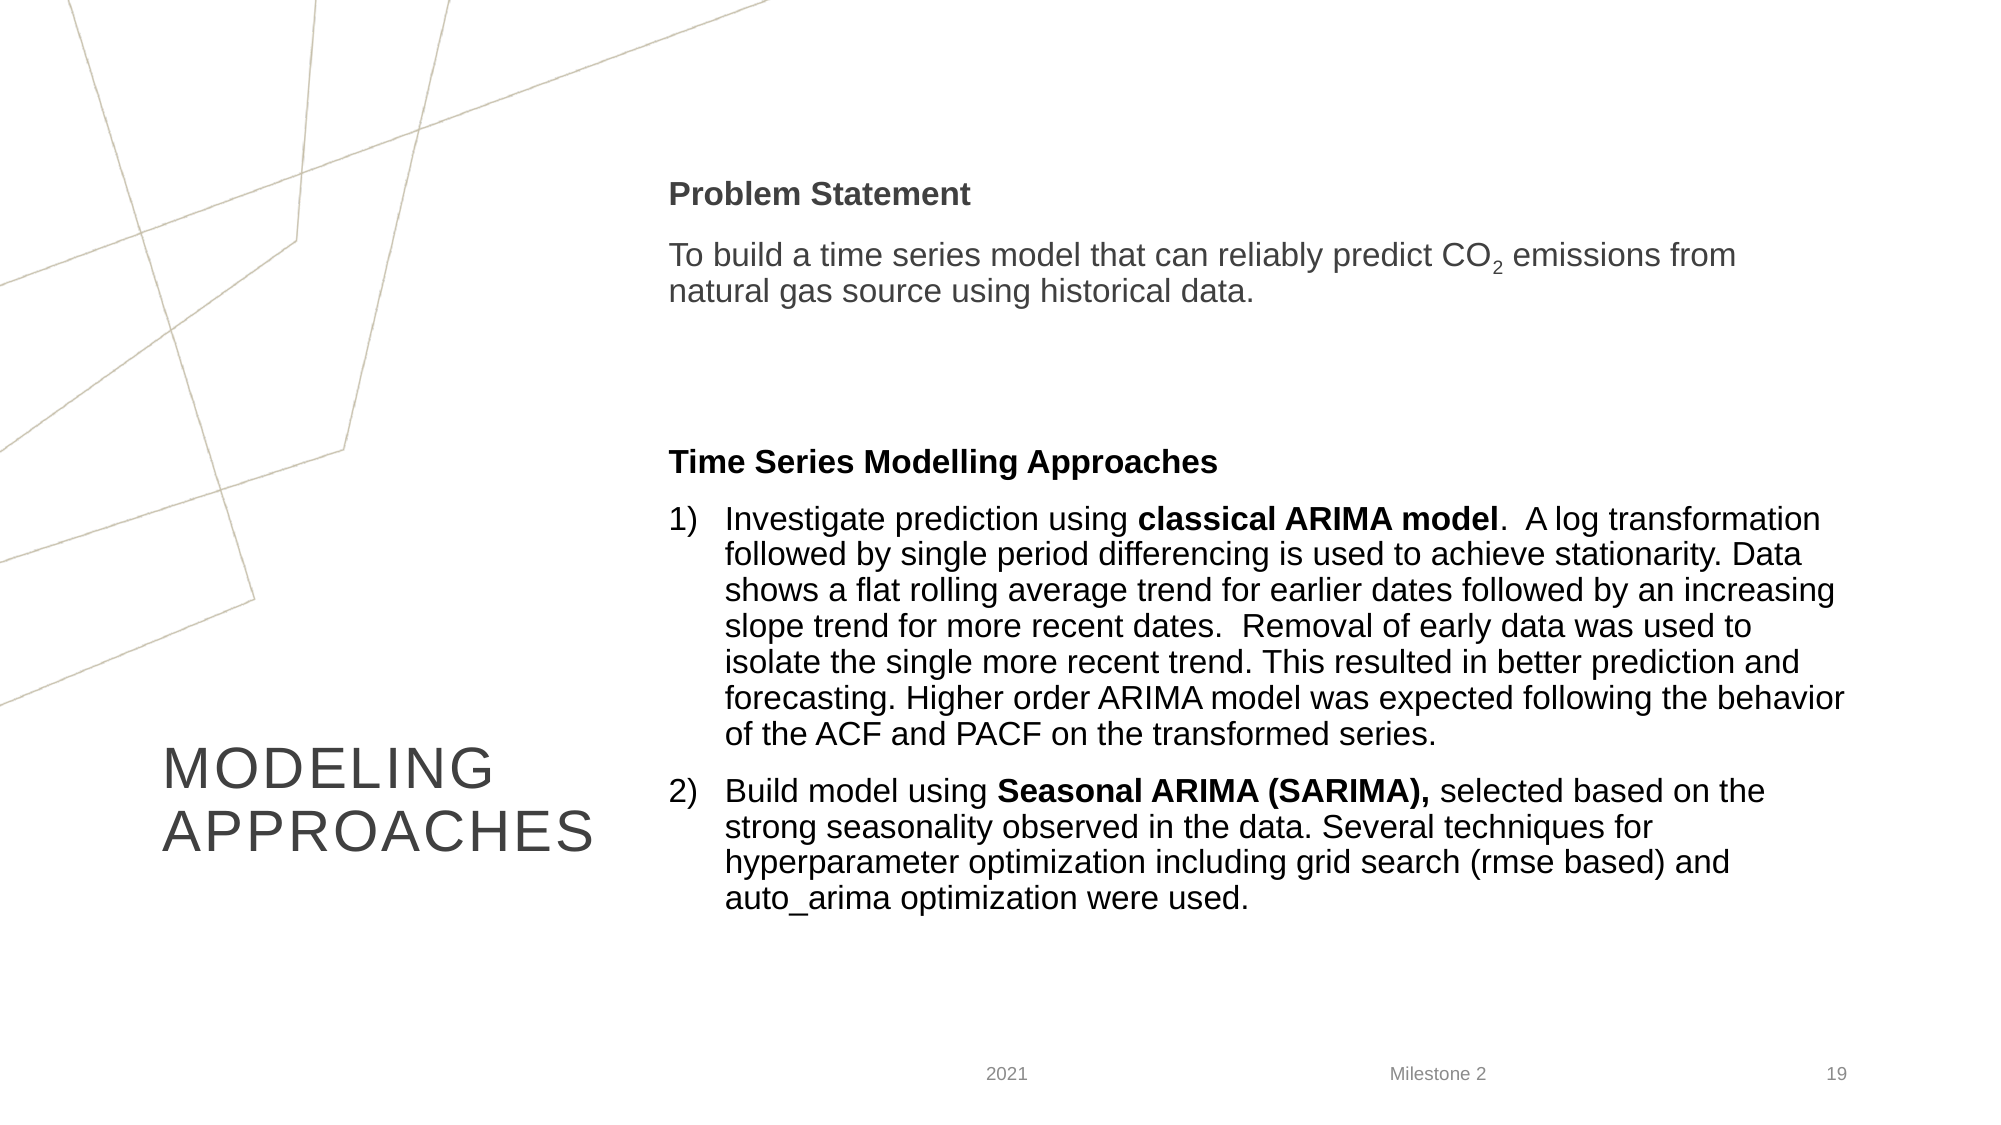

Problem Statement
To build a time series model that can reliably predict CO2 emissions from natural gas source using historical data.

Time Series Modelling Approaches
Investigate prediction using classical ARIMA model.  A log transformation followed by single period differencing is used to achieve stationarity. Data shows a flat rolling average trend for earlier dates followed by an increasing slope trend for more recent dates.  Removal of early data was used to isolate the single more recent trend. This resulted in better prediction and forecasting. Higher order ARIMA model was expected following the behavior of the ACF and PACF on the transformed series.
Build model using Seasonal ARIMA (SARIMA), selected based on the strong seasonality observed in the data. Several techniques for hyperparameter optimization including grid search (rmse based) and auto_arima optimization were used.

Modeling approaches
2021
Milestone 2
19